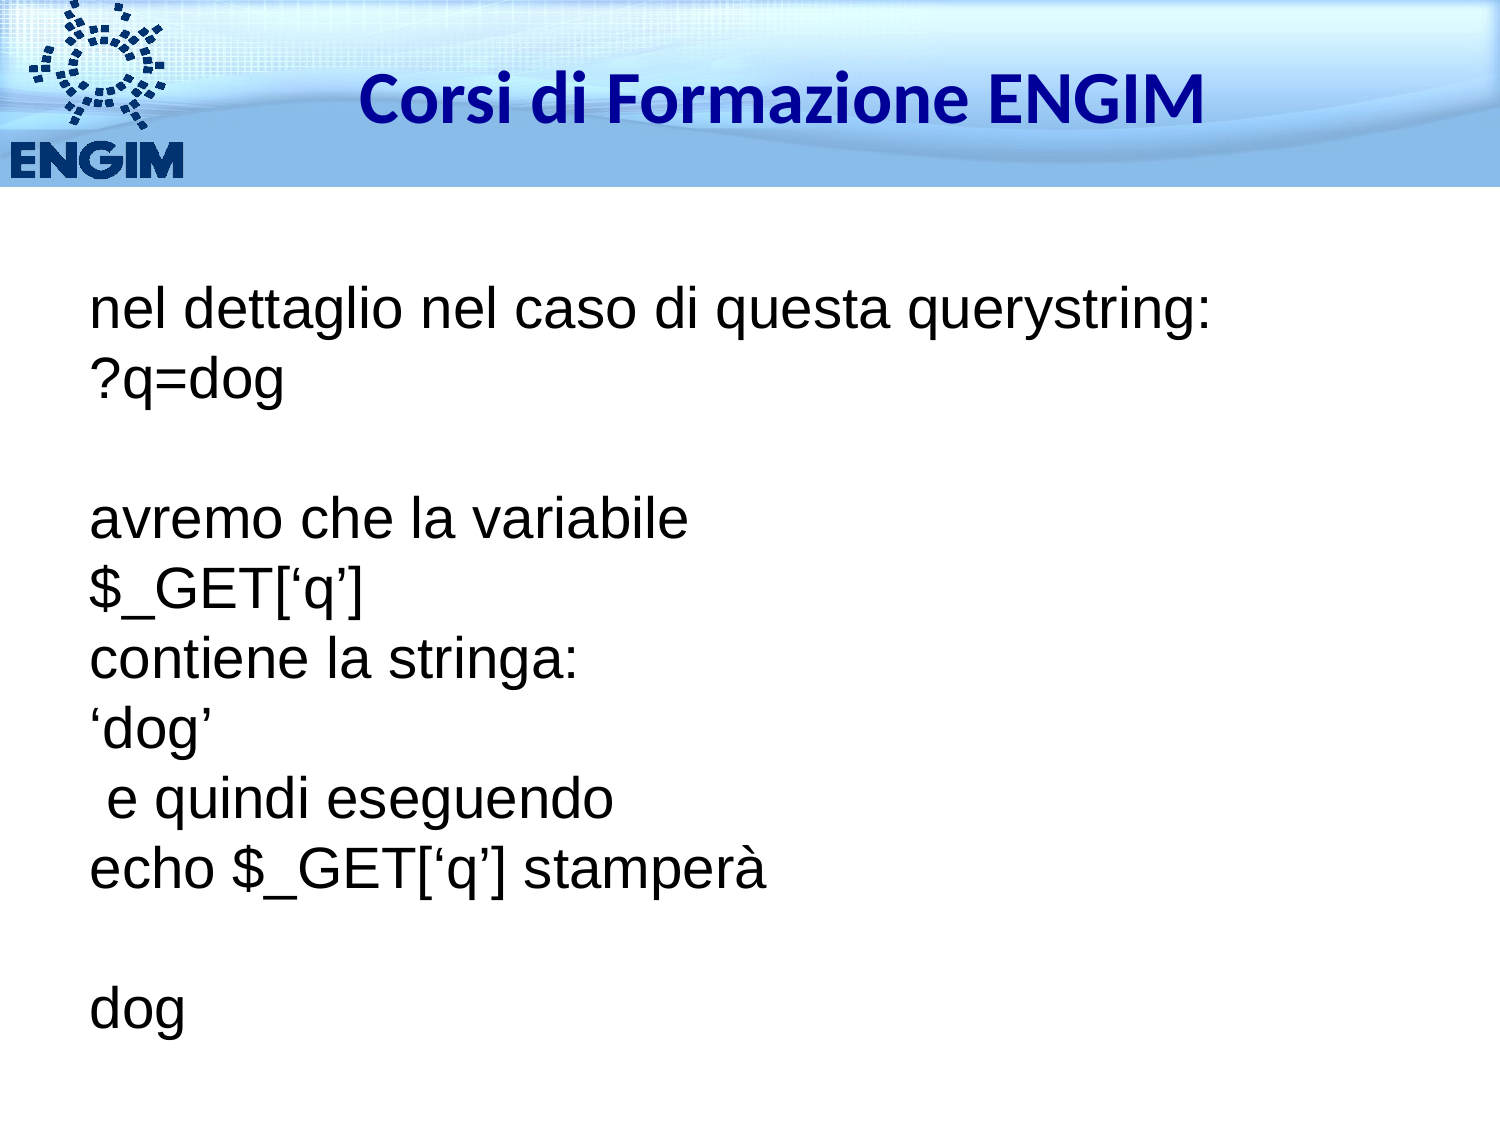

Corsi di Formazione ENGIM
nel dettaglio nel caso di questa querystring:
?q=dog

avremo che la variabile
$_GET[‘q’]
contiene la stringa:
‘dog’
 e quindi eseguendo
echo $_GET[‘q’] stamperà

dog